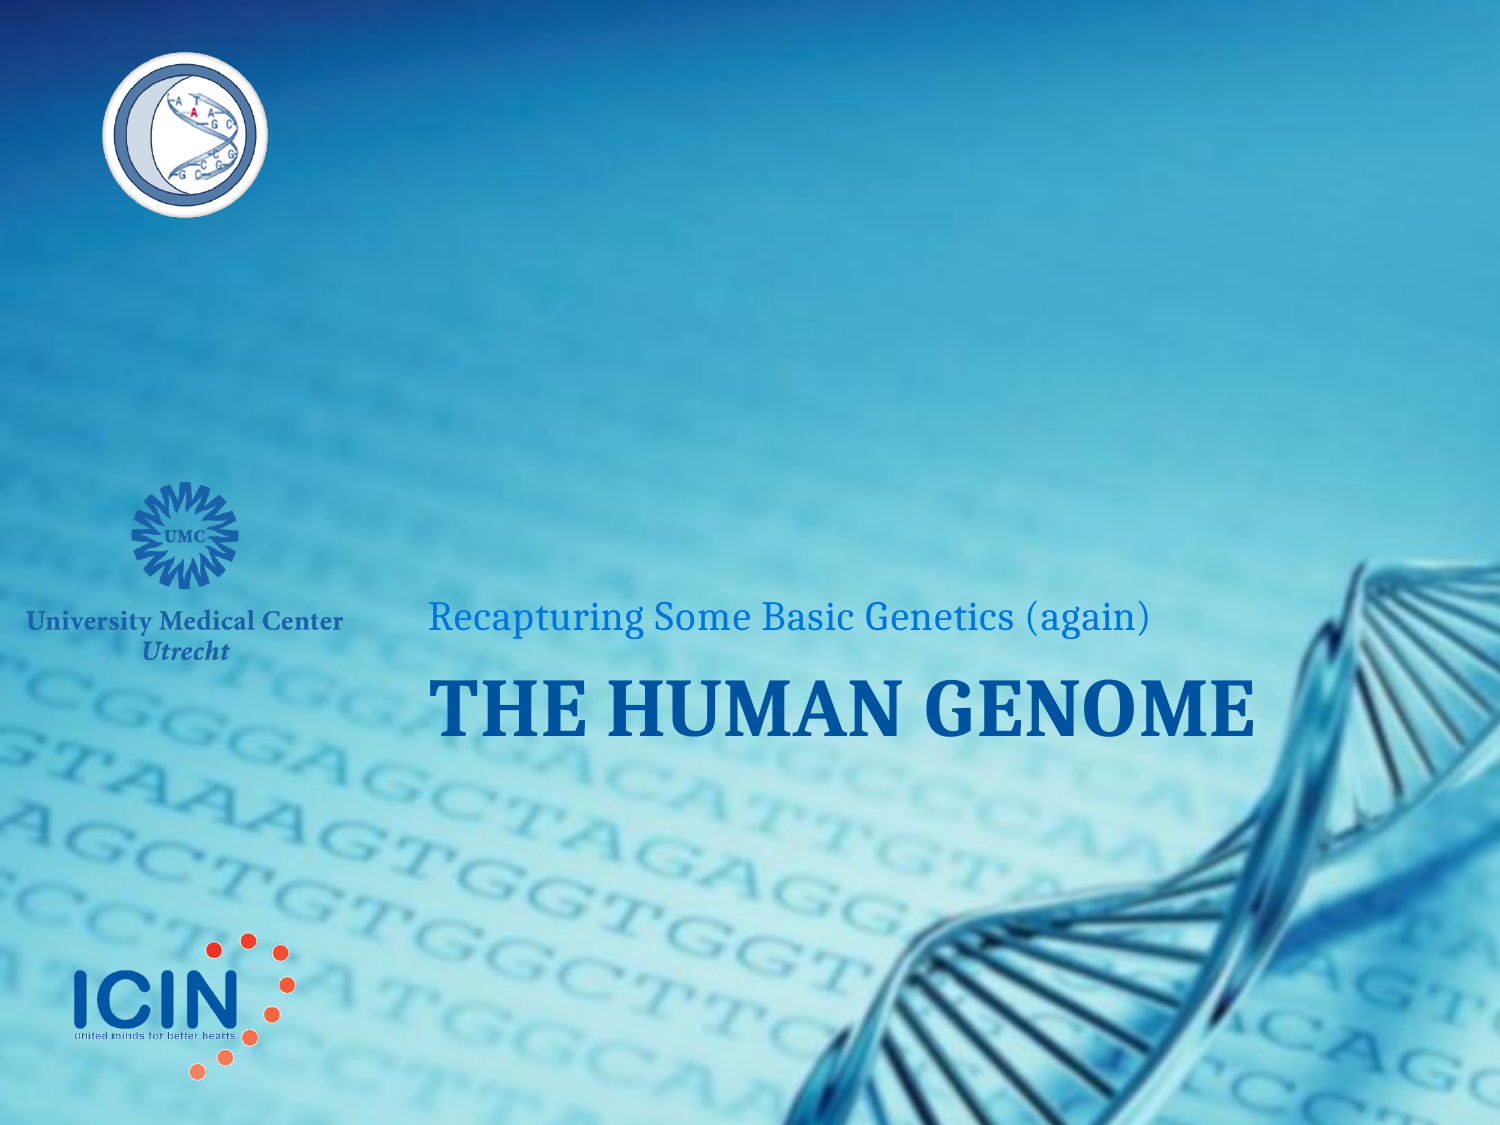

Recapturing Some Basic Genetics (again)
# The human genome